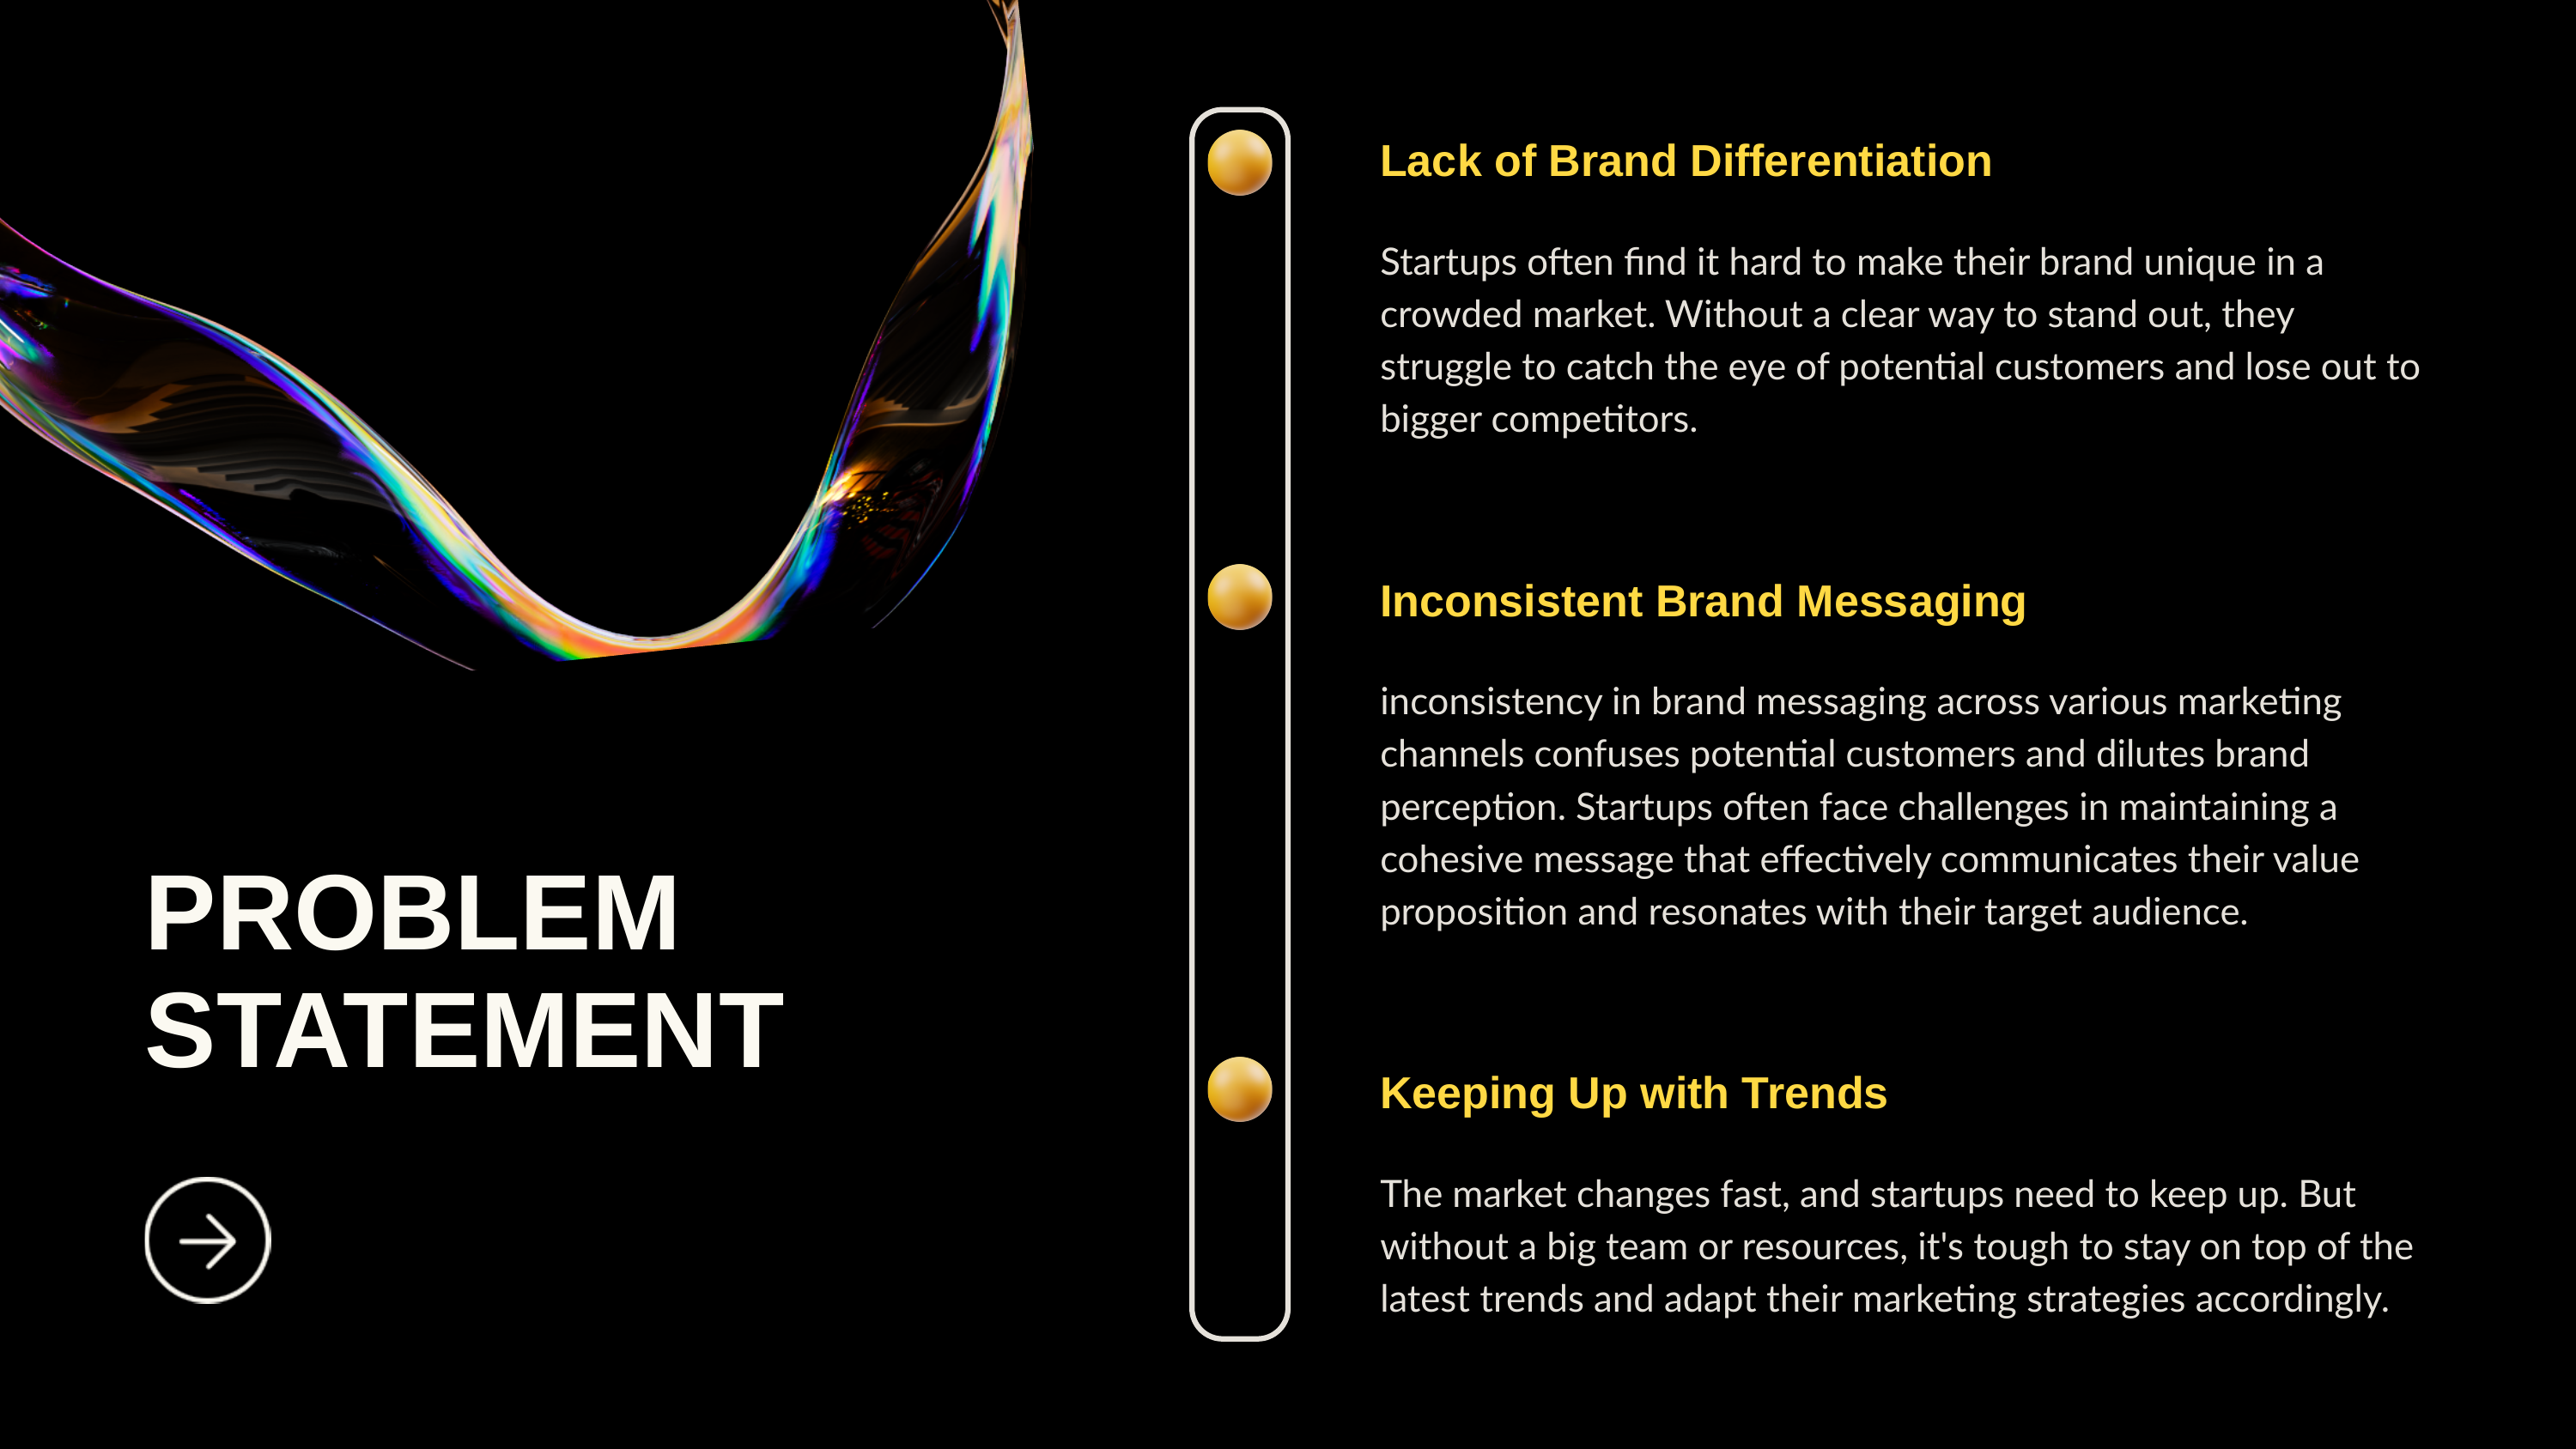

Lack of Brand Differentiation

Startups often find it hard to make their brand unique in a crowded market. Without a clear way to stand out, they struggle to catch the eye of potential customers and lose out to bigger competitors.
Inconsistent Brand Messaging

inconsistency in brand messaging across various marketing channels confuses potential customers and dilutes brand perception. Startups often face challenges in maintaining a cohesive message that effectively communicates their value proposition and resonates with their target audience.

PROBLEM STATEMENT
Keeping Up with Trends

The market changes fast, and startups need to keep up. But without a big team or resources, it's tough to stay on top of the latest trends and adapt their marketing strategies accordingly.